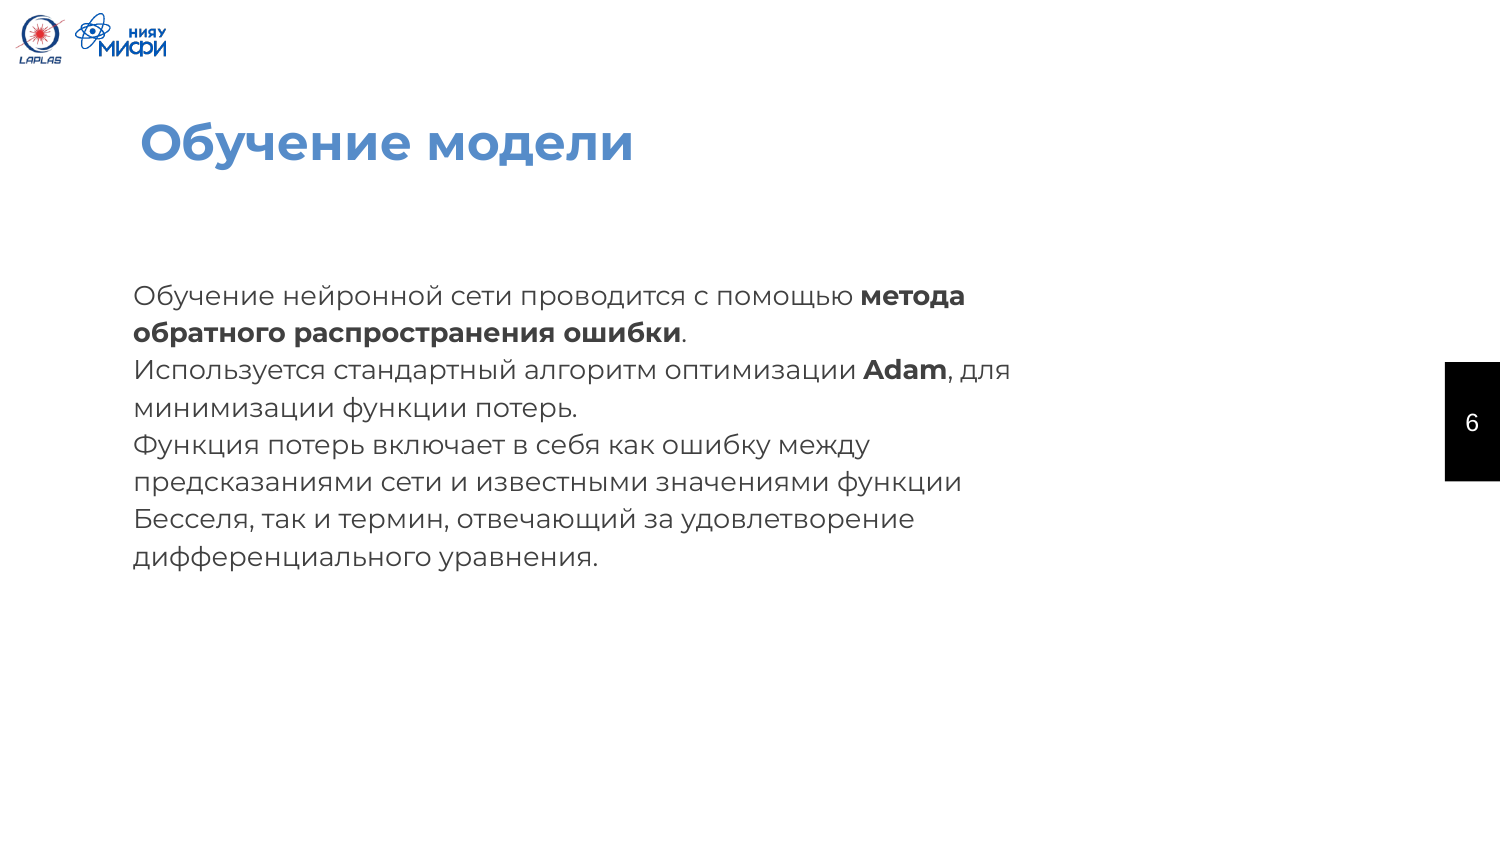

# Обучение модели
Обучение нейронной сети проводится с помощью метода обратного распространения ошибки.
Используется стандартный алгоритм оптимизации Adam, для минимизации функции потерь.
Функция потерь включает в себя как ошибку между предсказаниями сети и известными значениями функции Бесселя, так и термин, отвечающий за удовлетворение дифференциального уравнения.
6